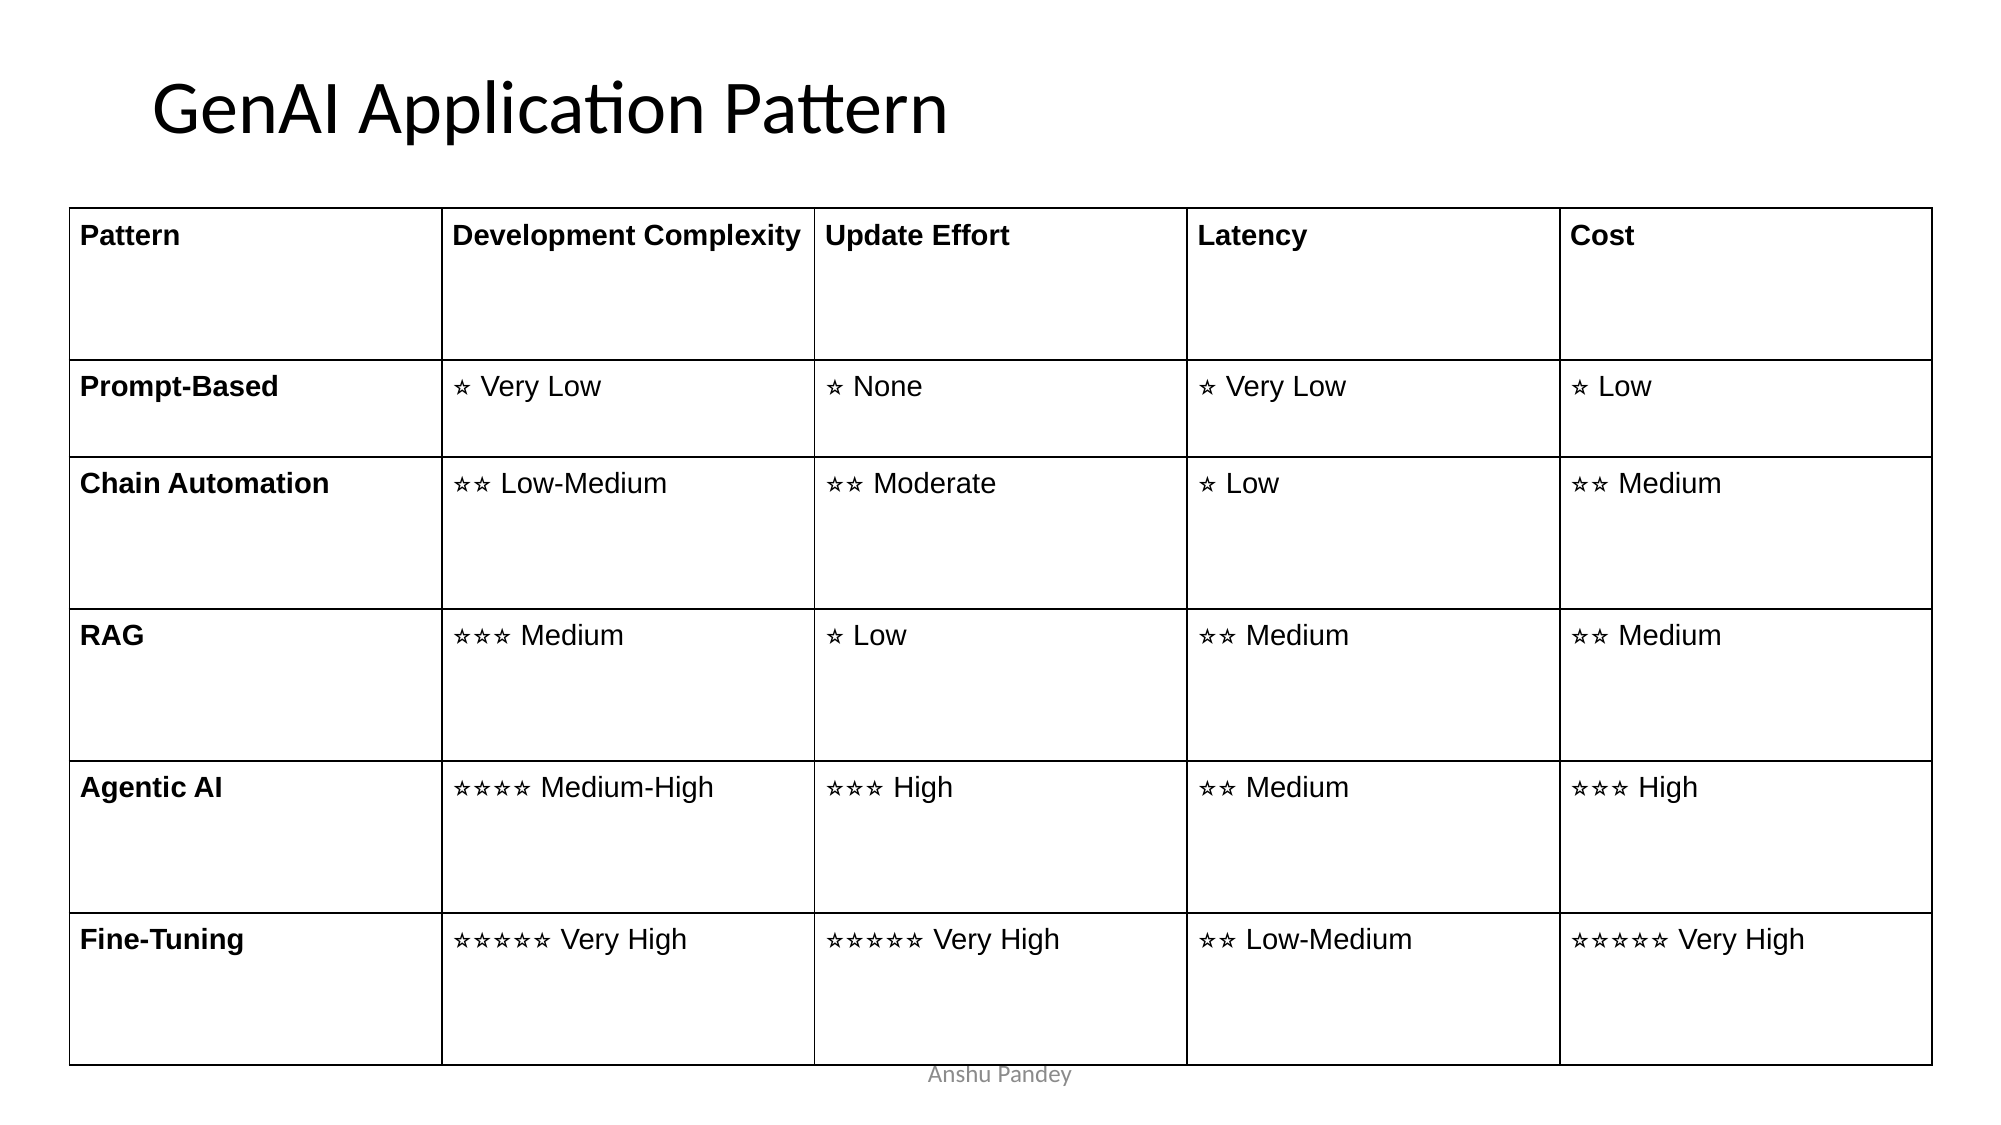

# GenAI Application Pattern
| Pattern | Development Complexity | Update Effort | Latency | Cost |
| --- | --- | --- | --- | --- |
| Prompt-Based | ⭐ Very Low | ⭐ None | ⭐ Very Low | ⭐ Low |
| Chain Automation | ⭐⭐ Low-Medium | ⭐⭐ Moderate | ⭐ Low | ⭐⭐ Medium |
| RAG | ⭐⭐⭐ Medium | ⭐ Low | ⭐⭐ Medium | ⭐⭐ Medium |
| Agentic AI | ⭐⭐⭐⭐ Medium-High | ⭐⭐⭐ High | ⭐⭐ Medium | ⭐⭐⭐ High |
| Fine-Tuning | ⭐⭐⭐⭐⭐ Very High | ⭐⭐⭐⭐⭐ Very High | ⭐⭐ Low-Medium | ⭐⭐⭐⭐⭐ Very High |
Anshu Pandey